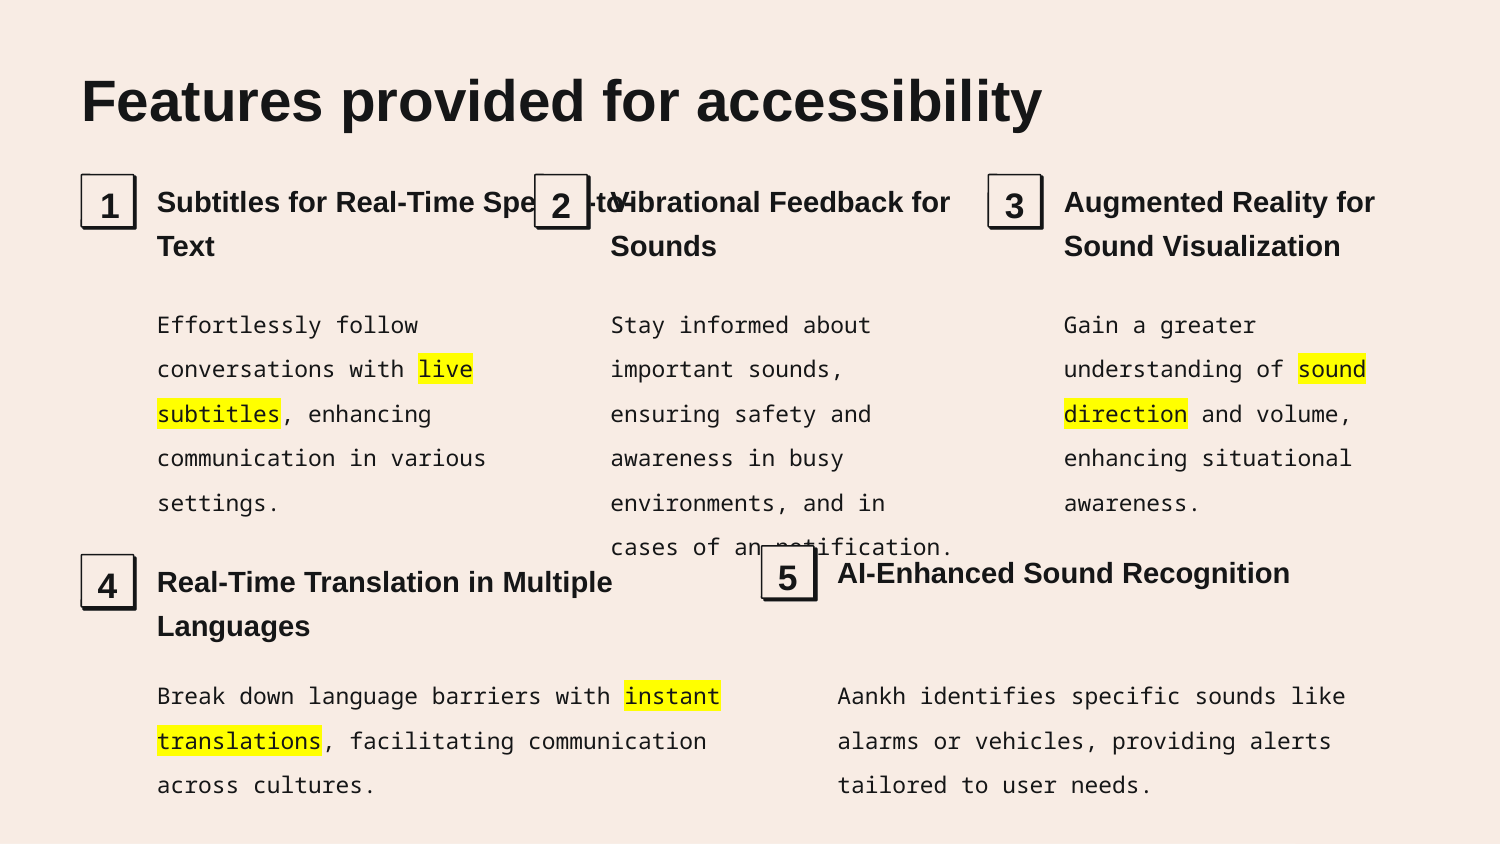

Features provided for accessibility

Vibrational Feedback for Sounds

Subtitles for Real-Time Speech-to-Text
Augmented Reality for Sound Visualization
1
2
3
Effortlessly follow conversations with live subtitles, enhancing communication in various settings.
Stay informed about important sounds, ensuring safety and awareness in busy environments, and in cases of an notification.
Gain a greater understanding of sound direction and volume, enhancing situational awareness.

AI-Enhanced Sound Recognition

Real-Time Translation in Multiple Languages
5
4
Aankh identifies specific sounds like alarms or vehicles, providing alerts tailored to user needs.
Break down language barriers with instant translations, facilitating communication across cultures.